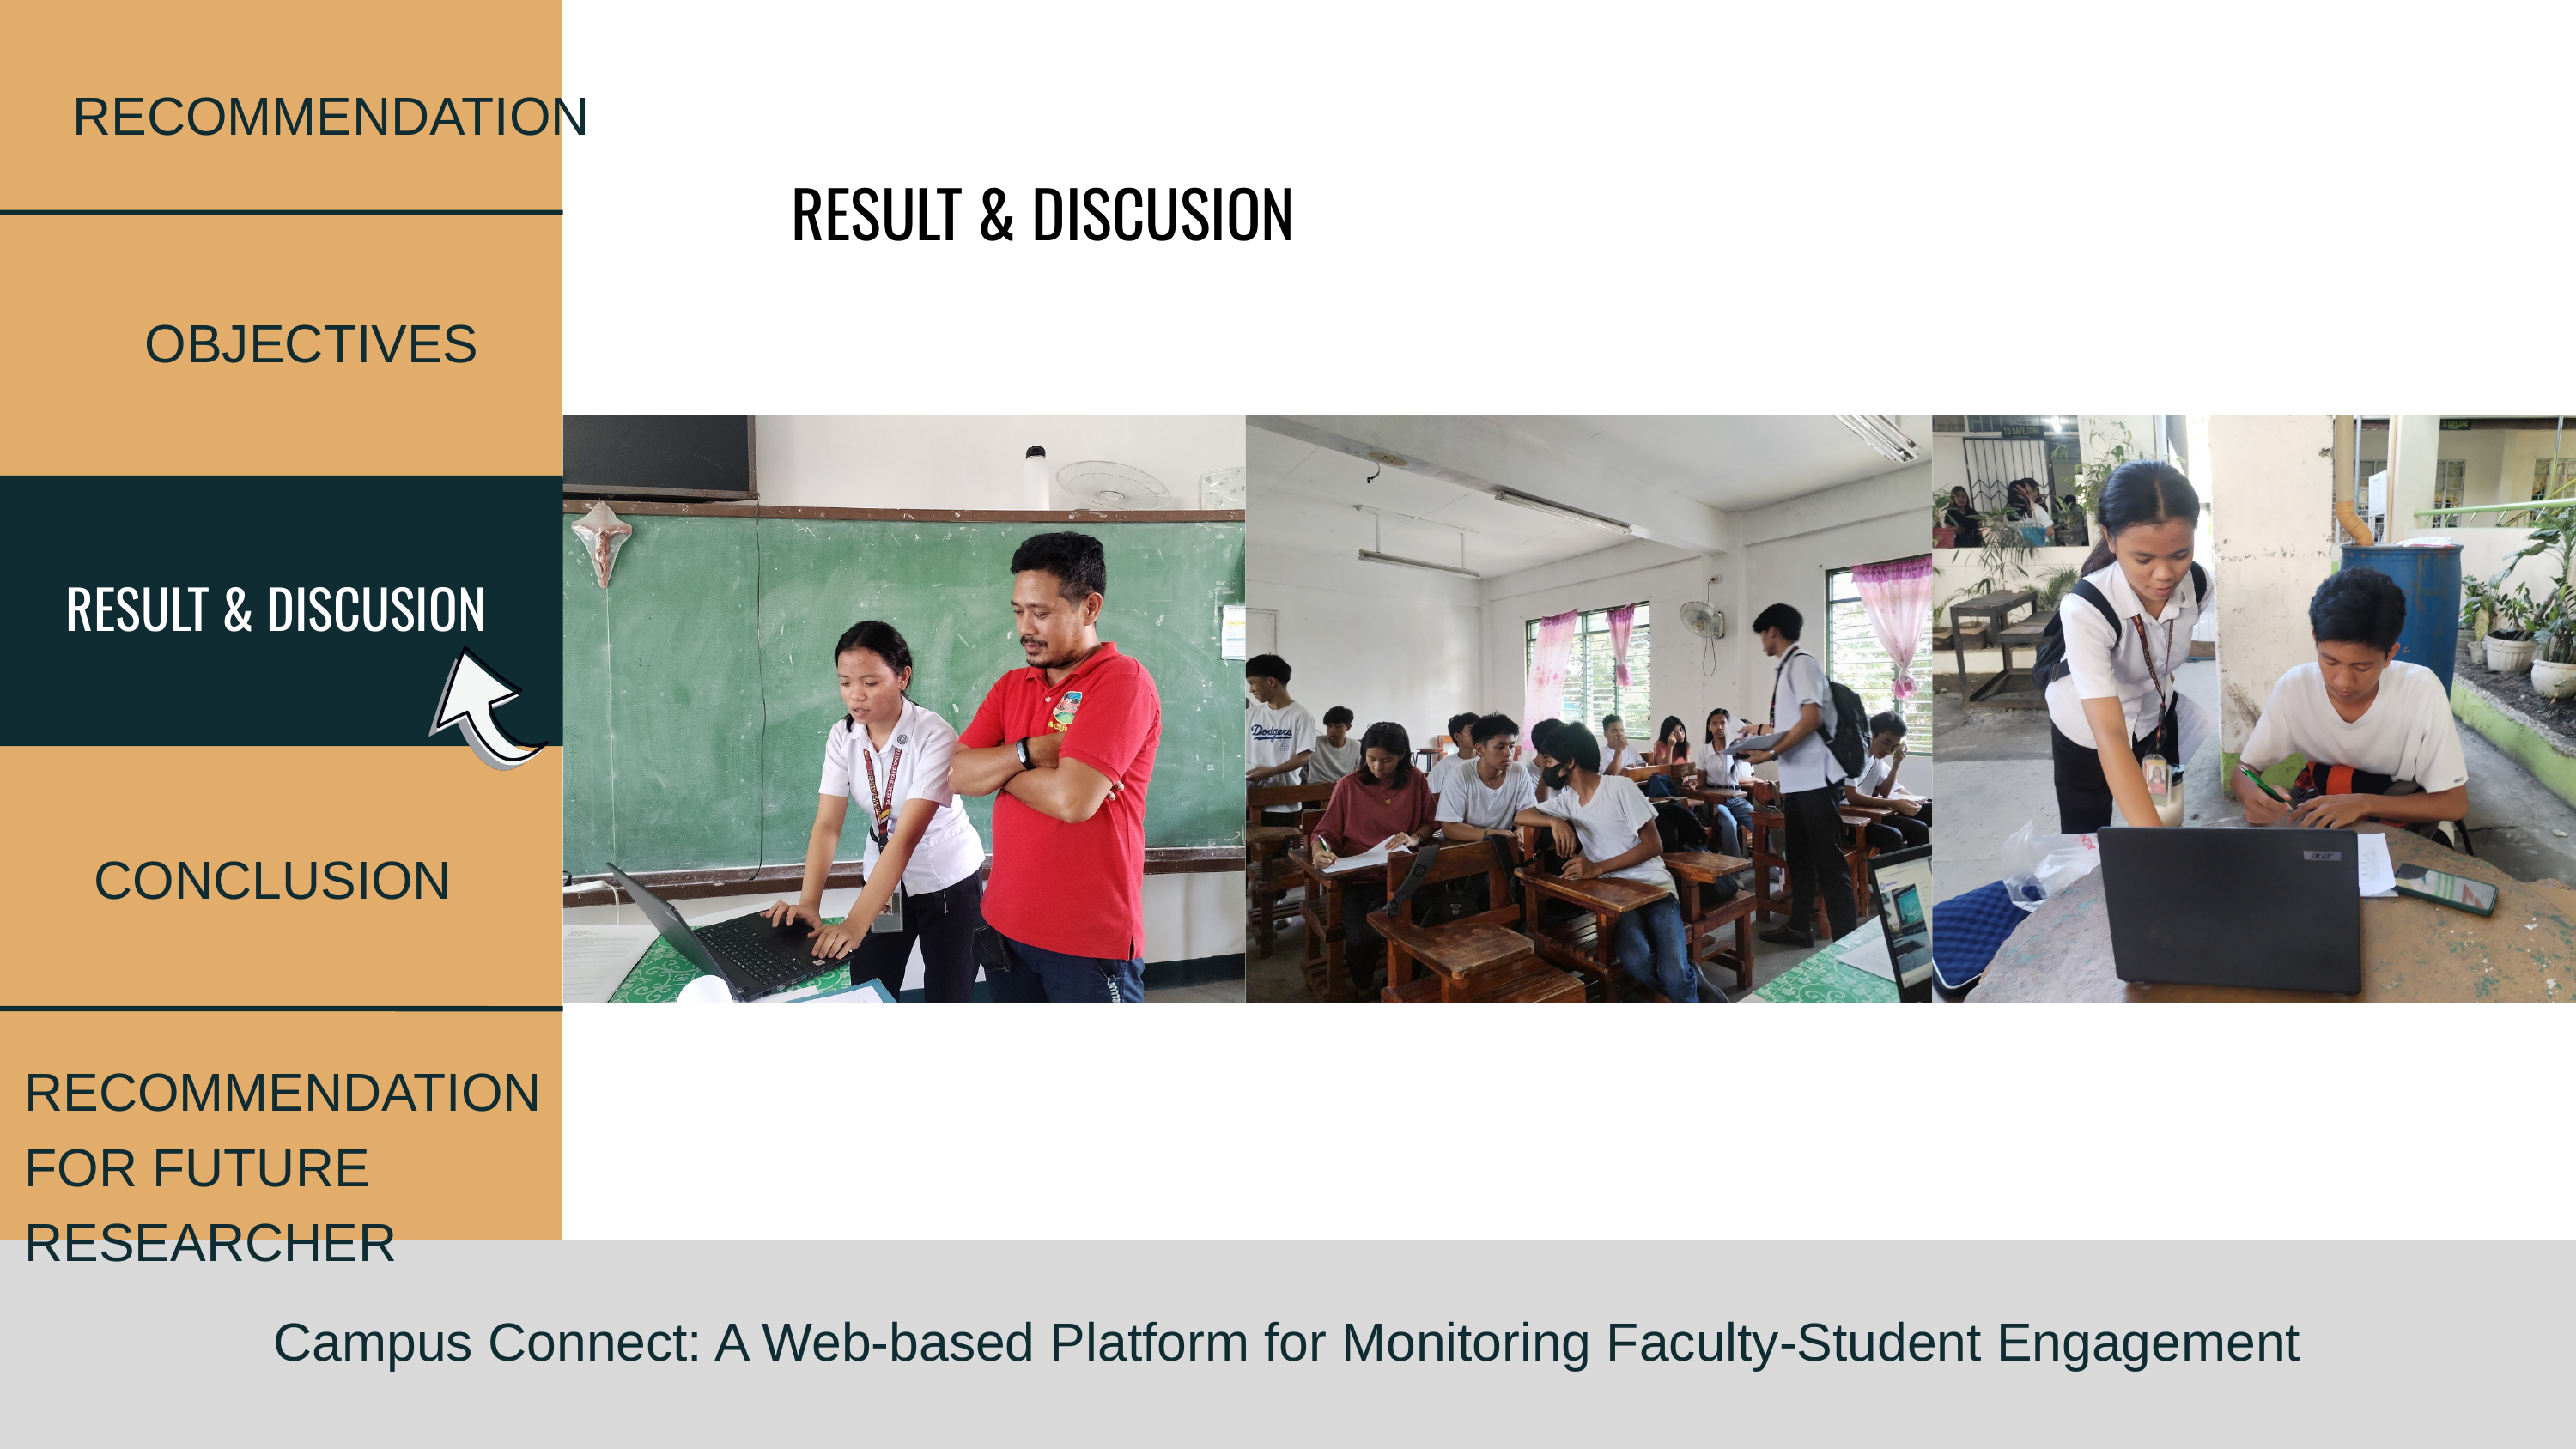

RECOMMENDATION
RESULT & DISCUSION

OBJECTIVES

RESULT & DISCUSION

CONCLUSION

RECOMMENDATION FOR FUTURE RESEARCHER

Campus Connect: A Web-based Platform for Monitoring Faculty-Student Engagement